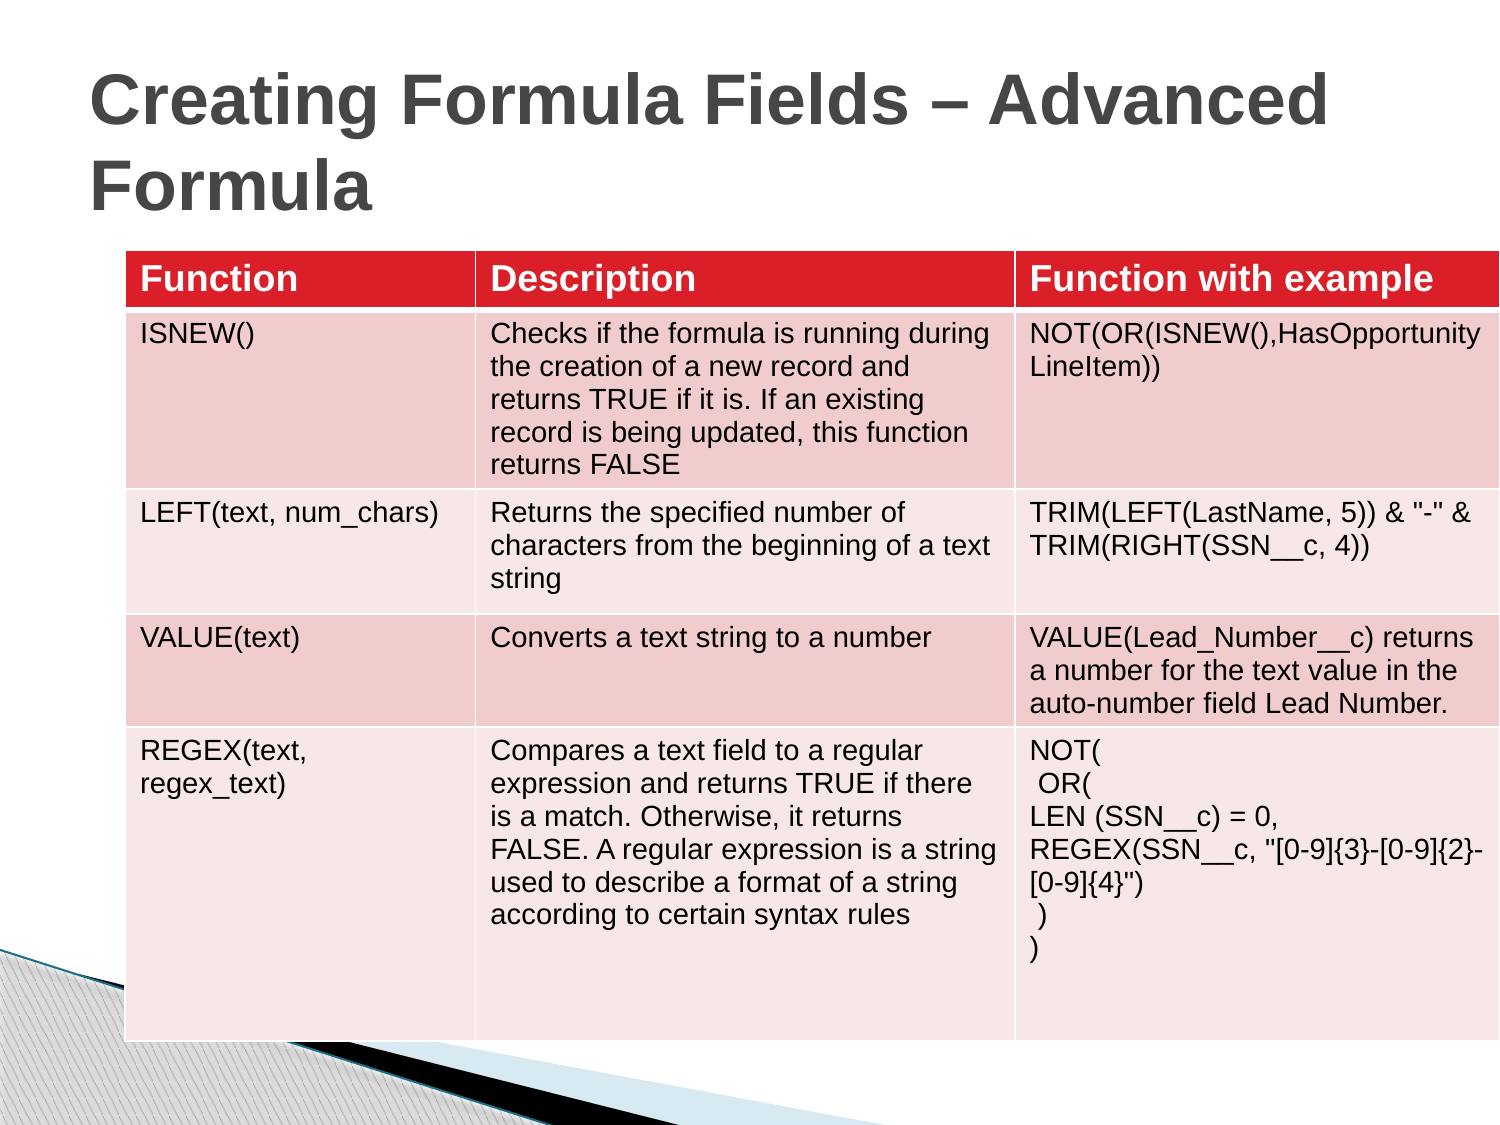

# Creating Formula Fields – Advanced Formula
| Function | Description | Function with example |
| --- | --- | --- |
| ISNEW() | Checks if the formula is running during the creation of a new record and returns TRUE if it is. If an existing record is being updated, this function returns FALSE | NOT(OR(ISNEW(),HasOpportunityLineItem)) |
| LEFT(text, num\_chars) | Returns the specified number of characters from the beginning of a text string | TRIM(LEFT(LastName, 5)) & "-" & TRIM(RIGHT(SSN\_\_c, 4)) |
| VALUE(text) | Converts a text string to a number | VALUE(Lead\_Number\_\_c) returns a number for the text value in the auto-number field Lead Number. |
| REGEX(text, regex\_text) | Compares a text field to a regular expression and returns TRUE if there is a match. Otherwise, it returns FALSE. A regular expression is a string used to describe a format of a string according to certain syntax rules | NOT( OR( LEN (SSN\_\_c) = 0, REGEX(SSN\_\_c, "[0-9]{3}-[0-9]{2}-[0-9]{4}") ) ) |